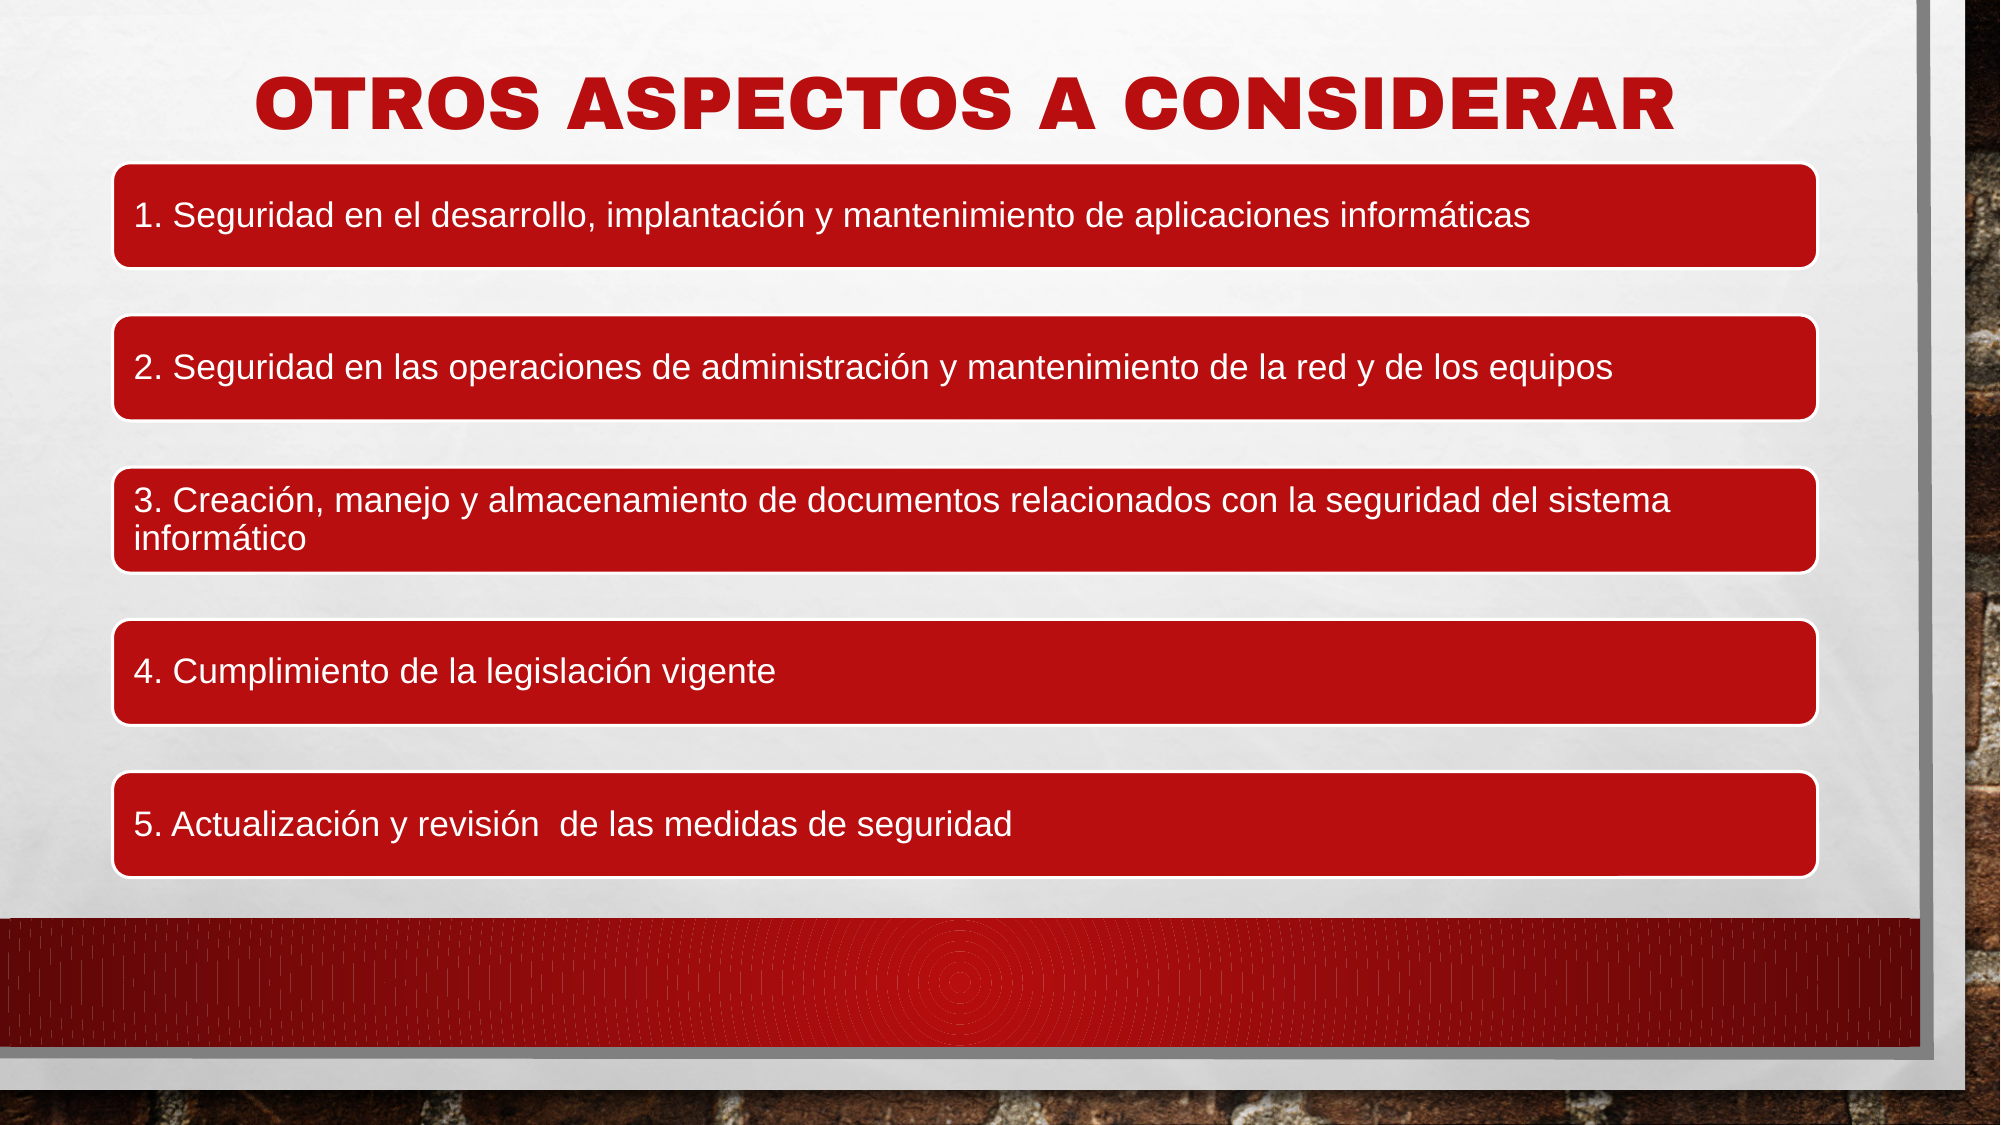

# Otros aspectos a considerar
1. Seguridad en el desarrollo, implantación y mantenimiento de aplicaciones informáticas

2. Seguridad en las operaciones de administración y mantenimiento de la red y de los equipos

3. Creación, manejo y almacenamiento de documentos relacionados con la seguridad del sistema informático

4. Cumplimiento de la legislación vigente

5. Actualización y revisión  de las medidas de seguridad